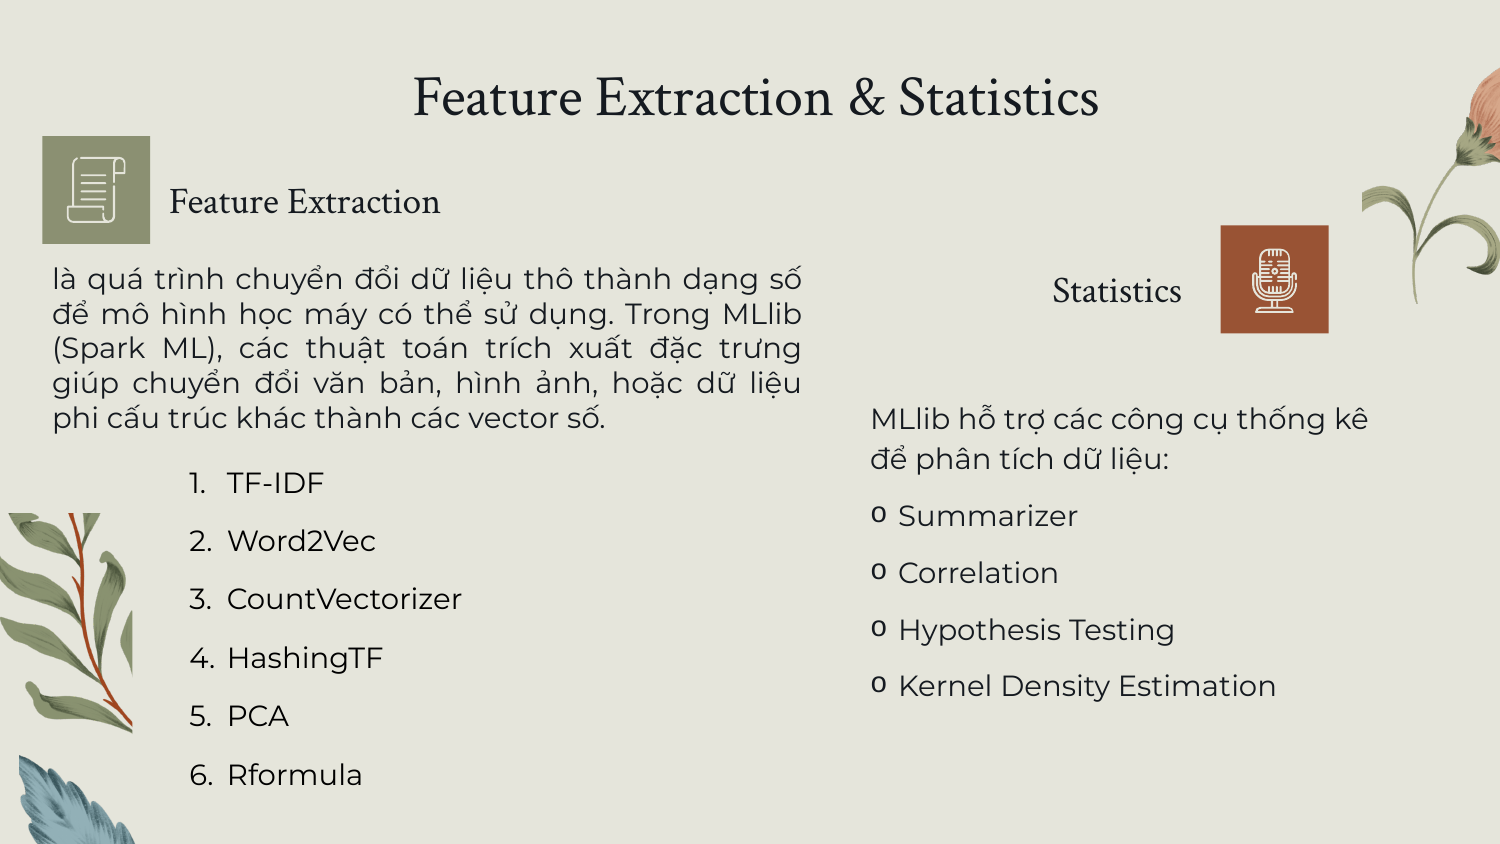

# Feature Extraction & Statistics

Feature Extraction

là quá trình chuyển đổi dữ liệu thô thành dạng số để mô hình học máy có thể sử dụng. Trong MLlib (Spark ML), các thuật toán trích xuất đặc trưng giúp chuyển đổi văn bản, hình ảnh, hoặc dữ liệu phi cấu trúc khác thành các vector số.

 Statistics
MLlib hỗ trợ các công cụ thống kê để phân tích dữ liệu:
Summarizer
Correlation
Hypothesis Testing
Kernel Density Estimation
TF-IDF

Word2Vec

CountVectorizer

HashingTF

PCA

Rformula